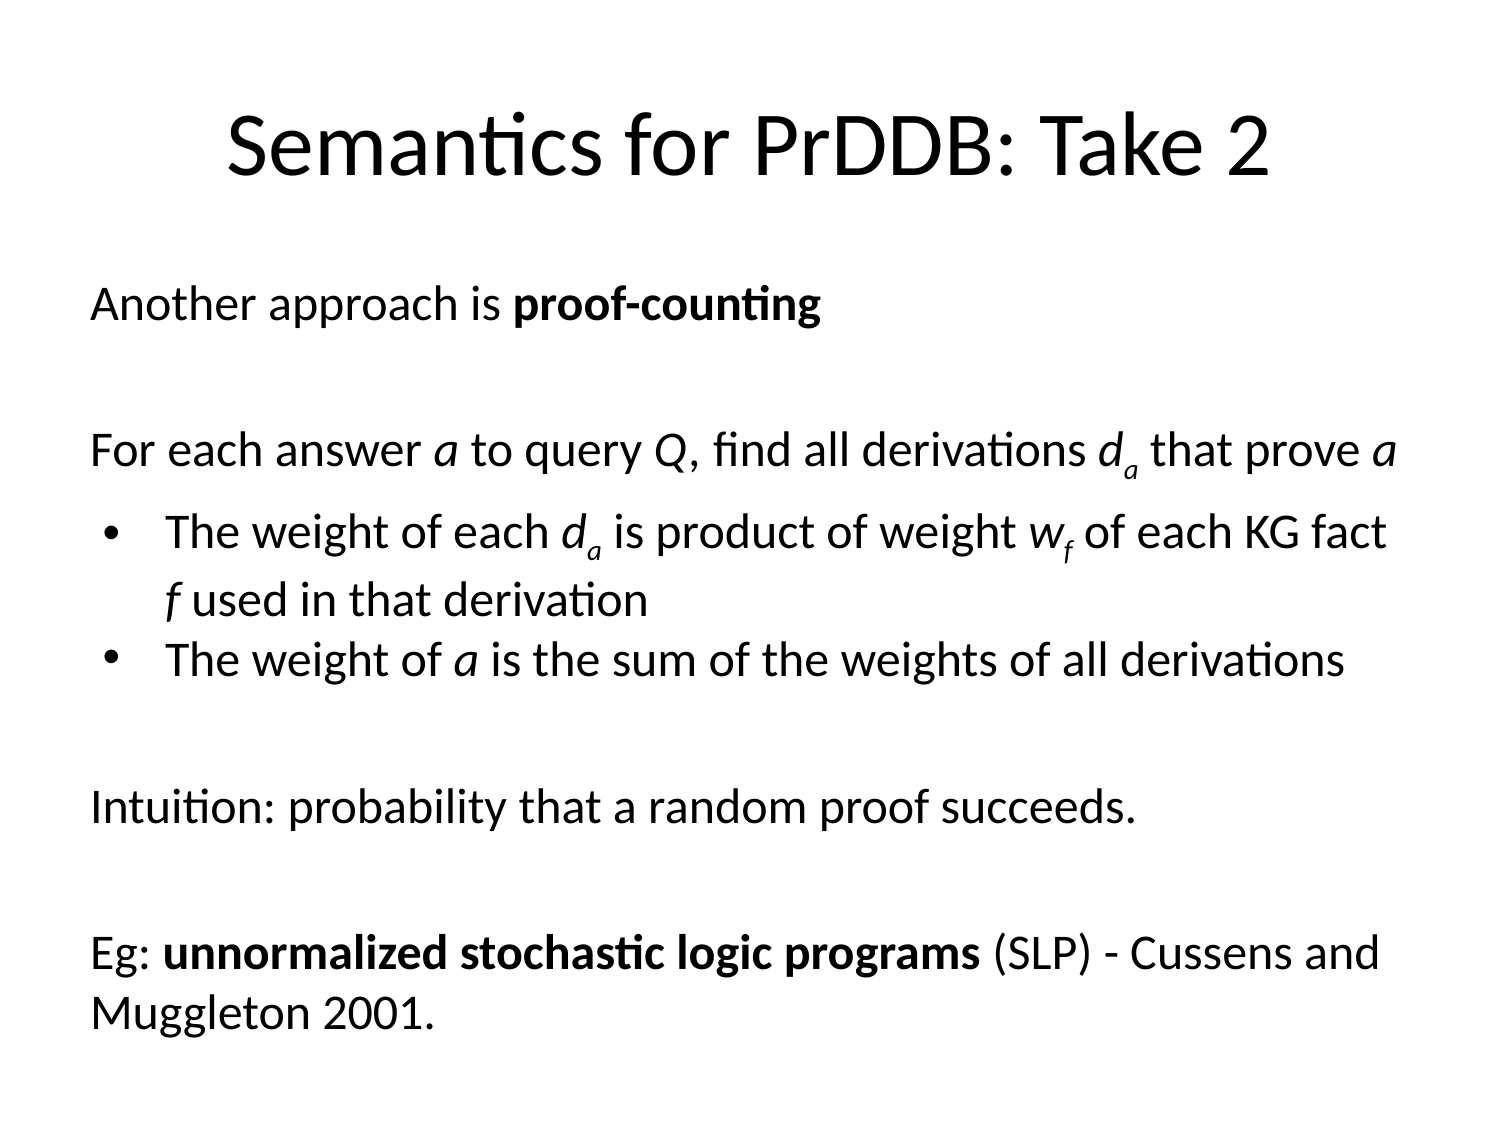

# Semantics for PrDDB: Take 2
Another approach is proof-counting

For each answer a to query Q, find all derivations da that prove a
The weight of each da is product of weight wf of each KG fact f used in that derivation
The weight of a is the sum of the weights of all derivations

Intuition: probability that a random proof succeeds.

Eg: unnormalized stochastic logic programs (SLP) - Cussens and Muggleton 2001.